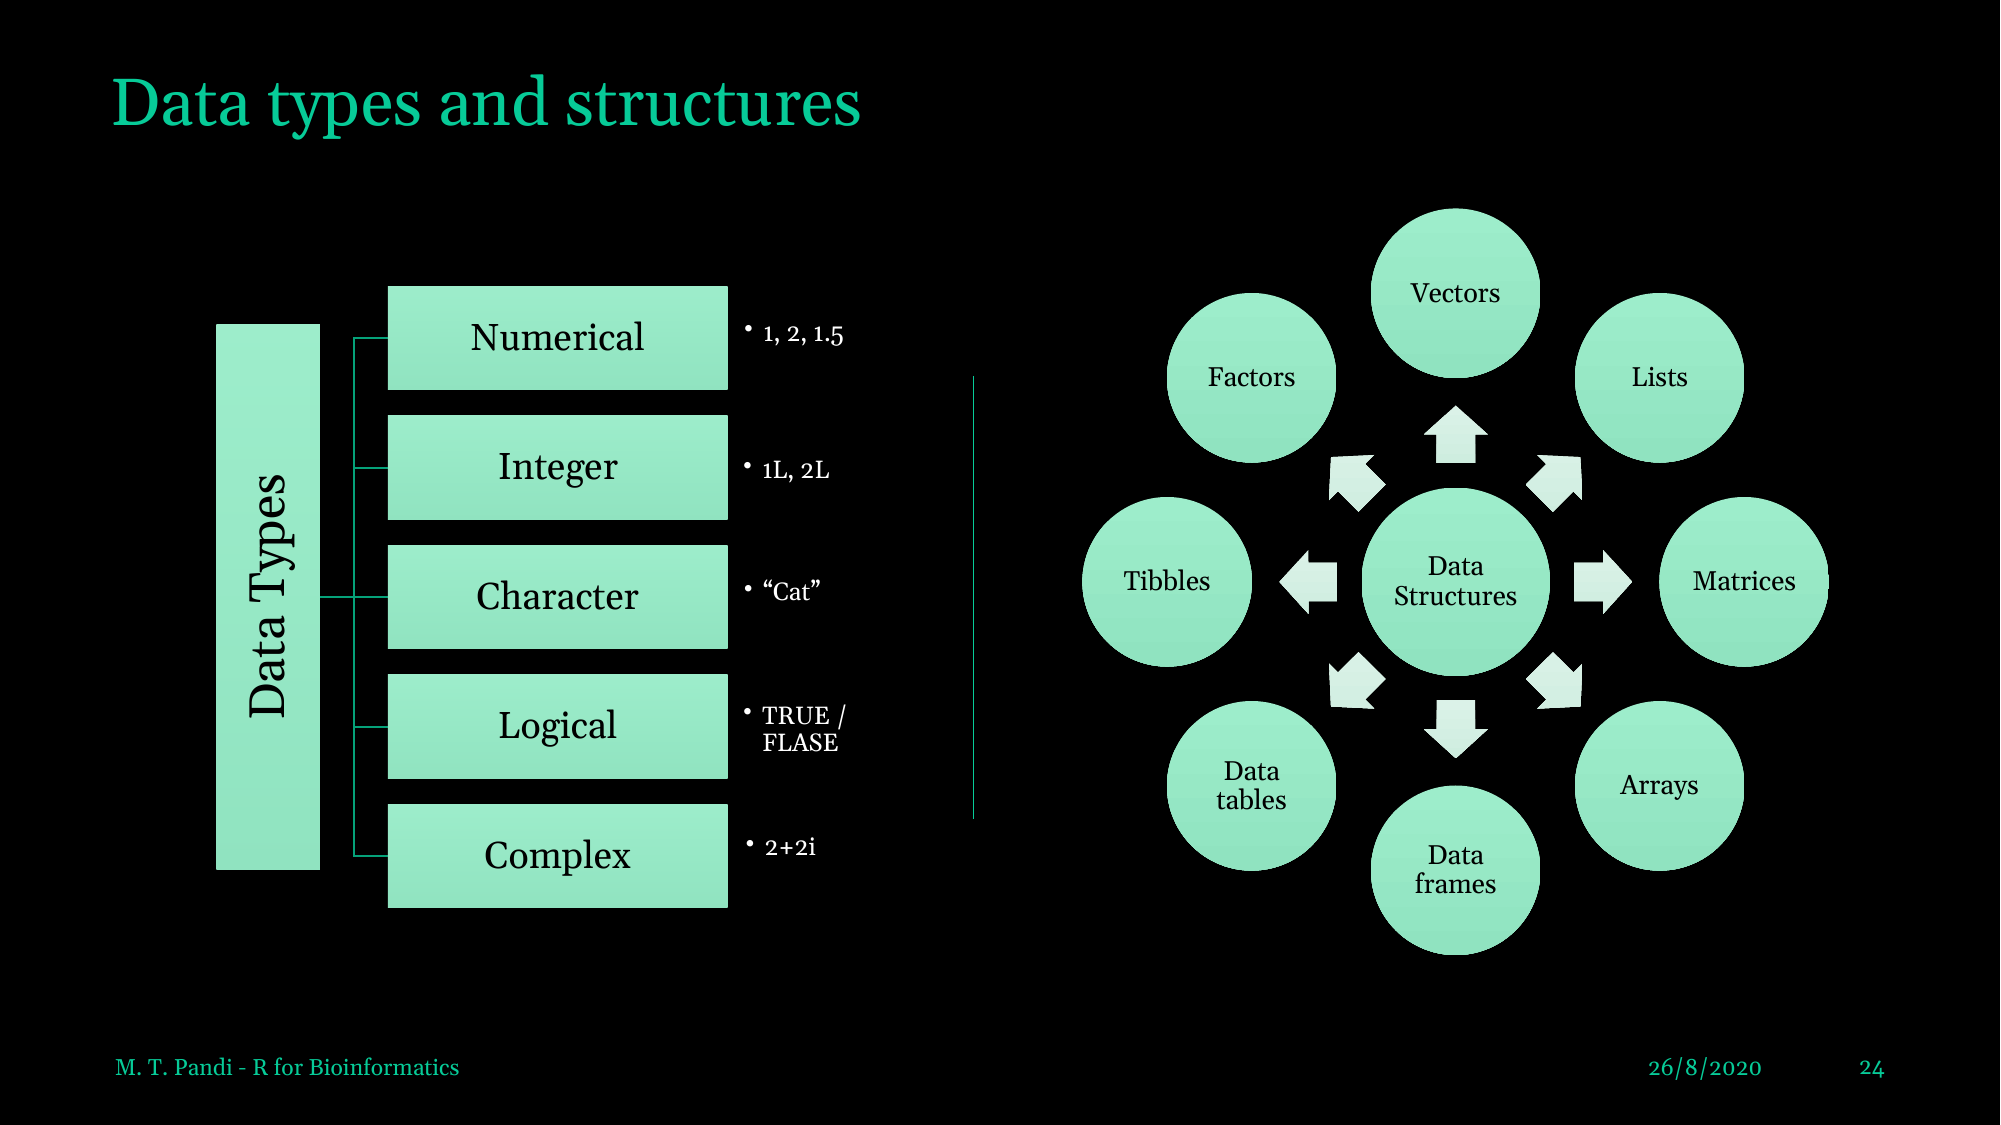

# Data types and structures
Data Structures

Vectors

Lists

Matrices

Arrays

Data frames

Data tables

Tibbles

Factors

Data Types
Numerical
Integer
Character
Logical
Complex

1, 2, 1.5

1L, 2L

“Cat”

TRUE / FLASE

2+2i
M. T. Pandi - R for Bioinformatics
26/8/2020
24